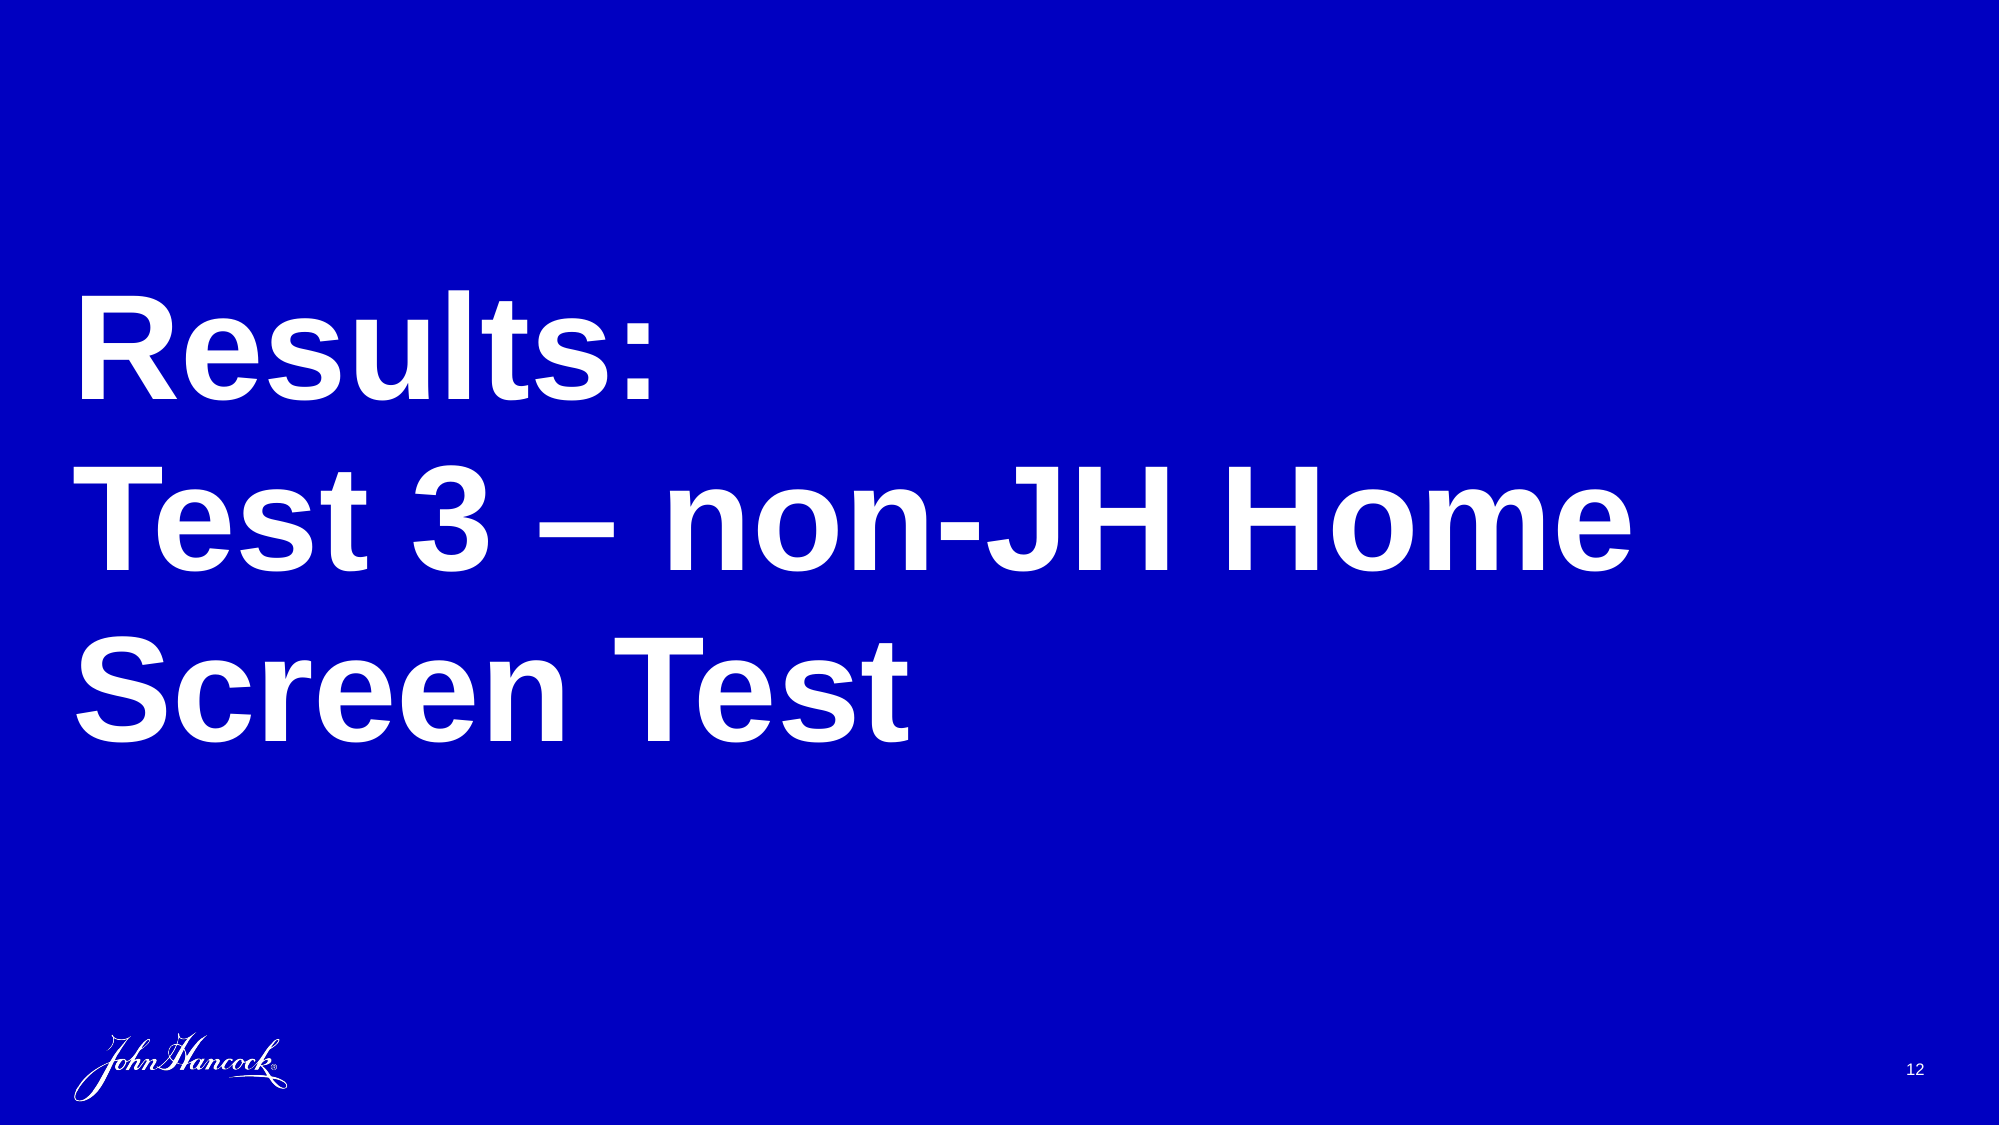

# Results: Test 3 – non-JH Home Screen Test
12